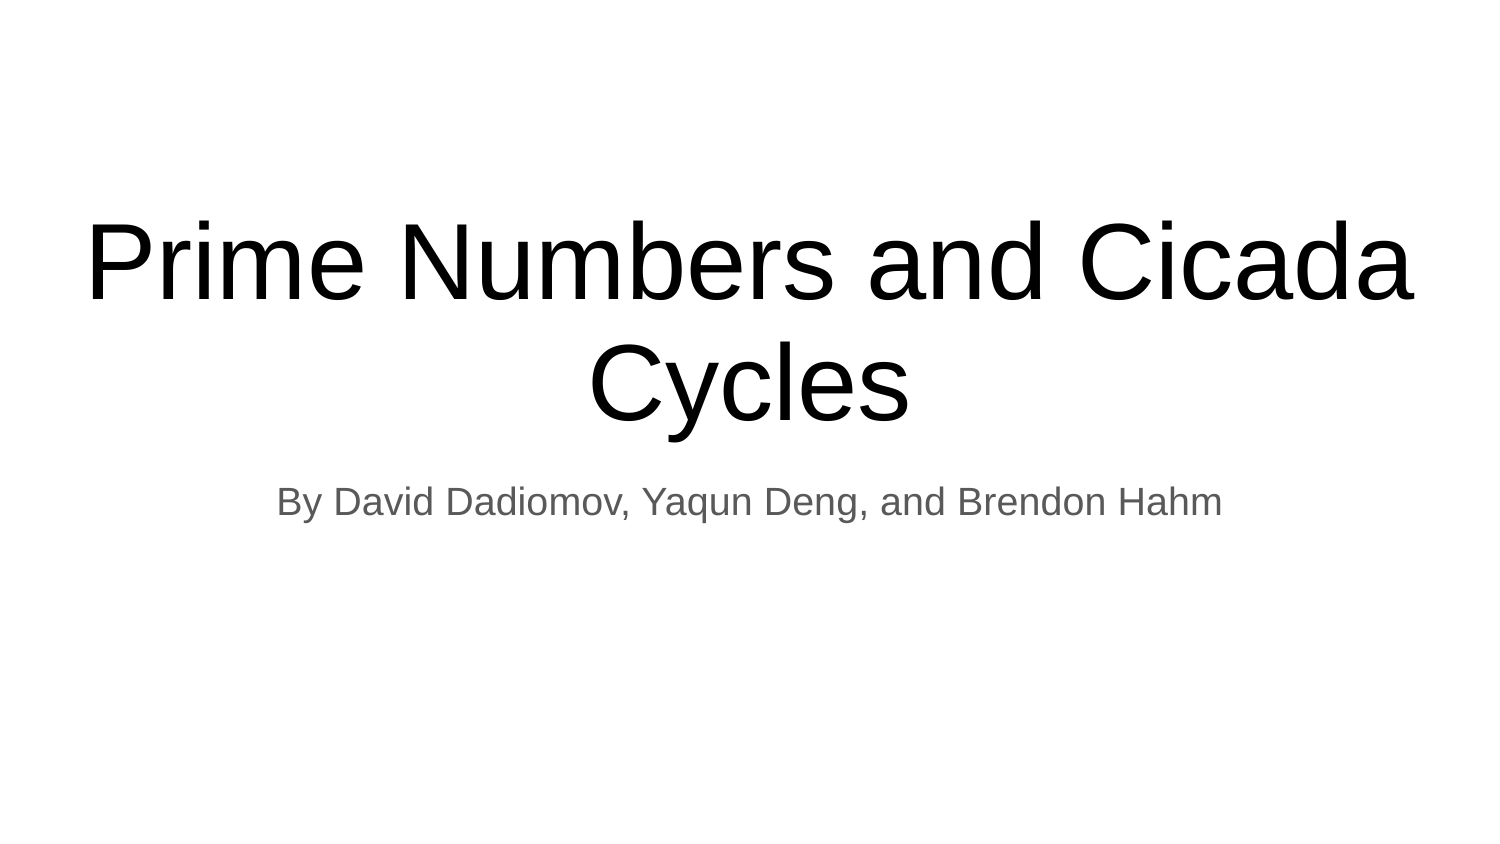

# Prime Numbers and Cicada Cycles
By David Dadiomov, Yaqun Deng, and Brendon Hahm